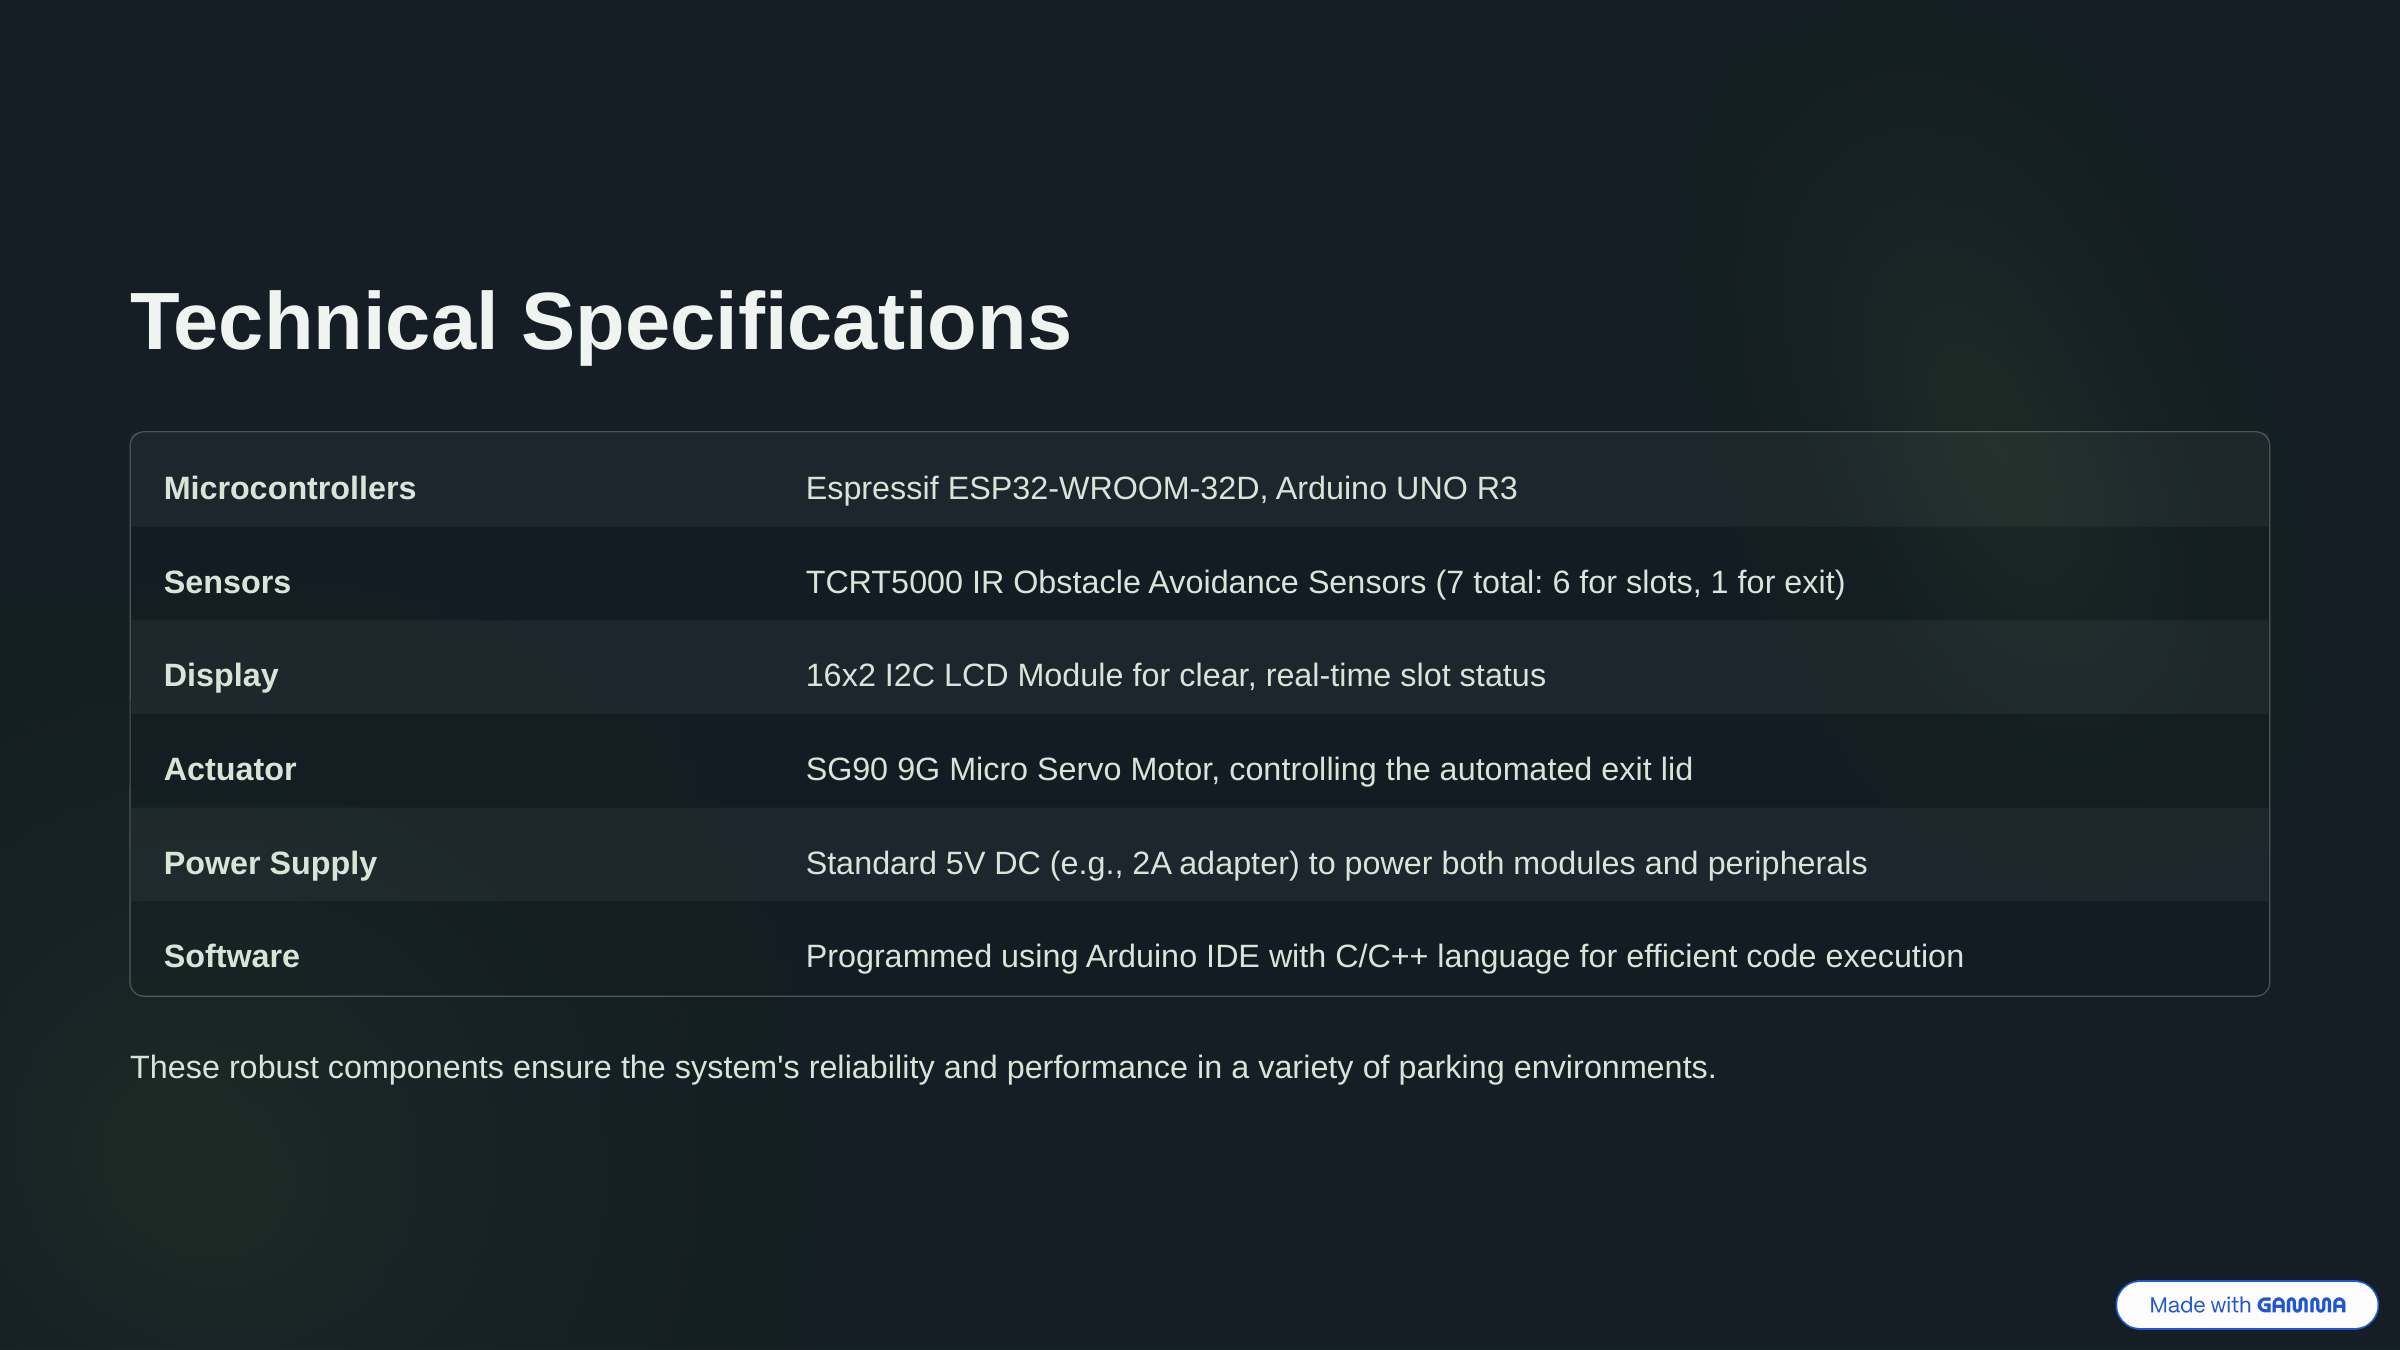

Technical Specifications

Microcontrollers
Espressif ESP32-WROOM-32D, Arduino UNO R3

Sensors
TCRT5000 IR Obstacle Avoidance Sensors (7 total: 6 for slots, 1 for exit)

Display
16x2 I2C LCD Module for clear, real-time slot status

Actuator
SG90 9G Micro Servo Motor, controlling the automated exit lid

Power Supply
Standard 5V DC (e.g., 2A adapter) to power both modules and peripherals

Software
Programmed using Arduino IDE with C/C++ language for efficient code execution
These robust components ensure the system's reliability and performance in a variety of parking environments.